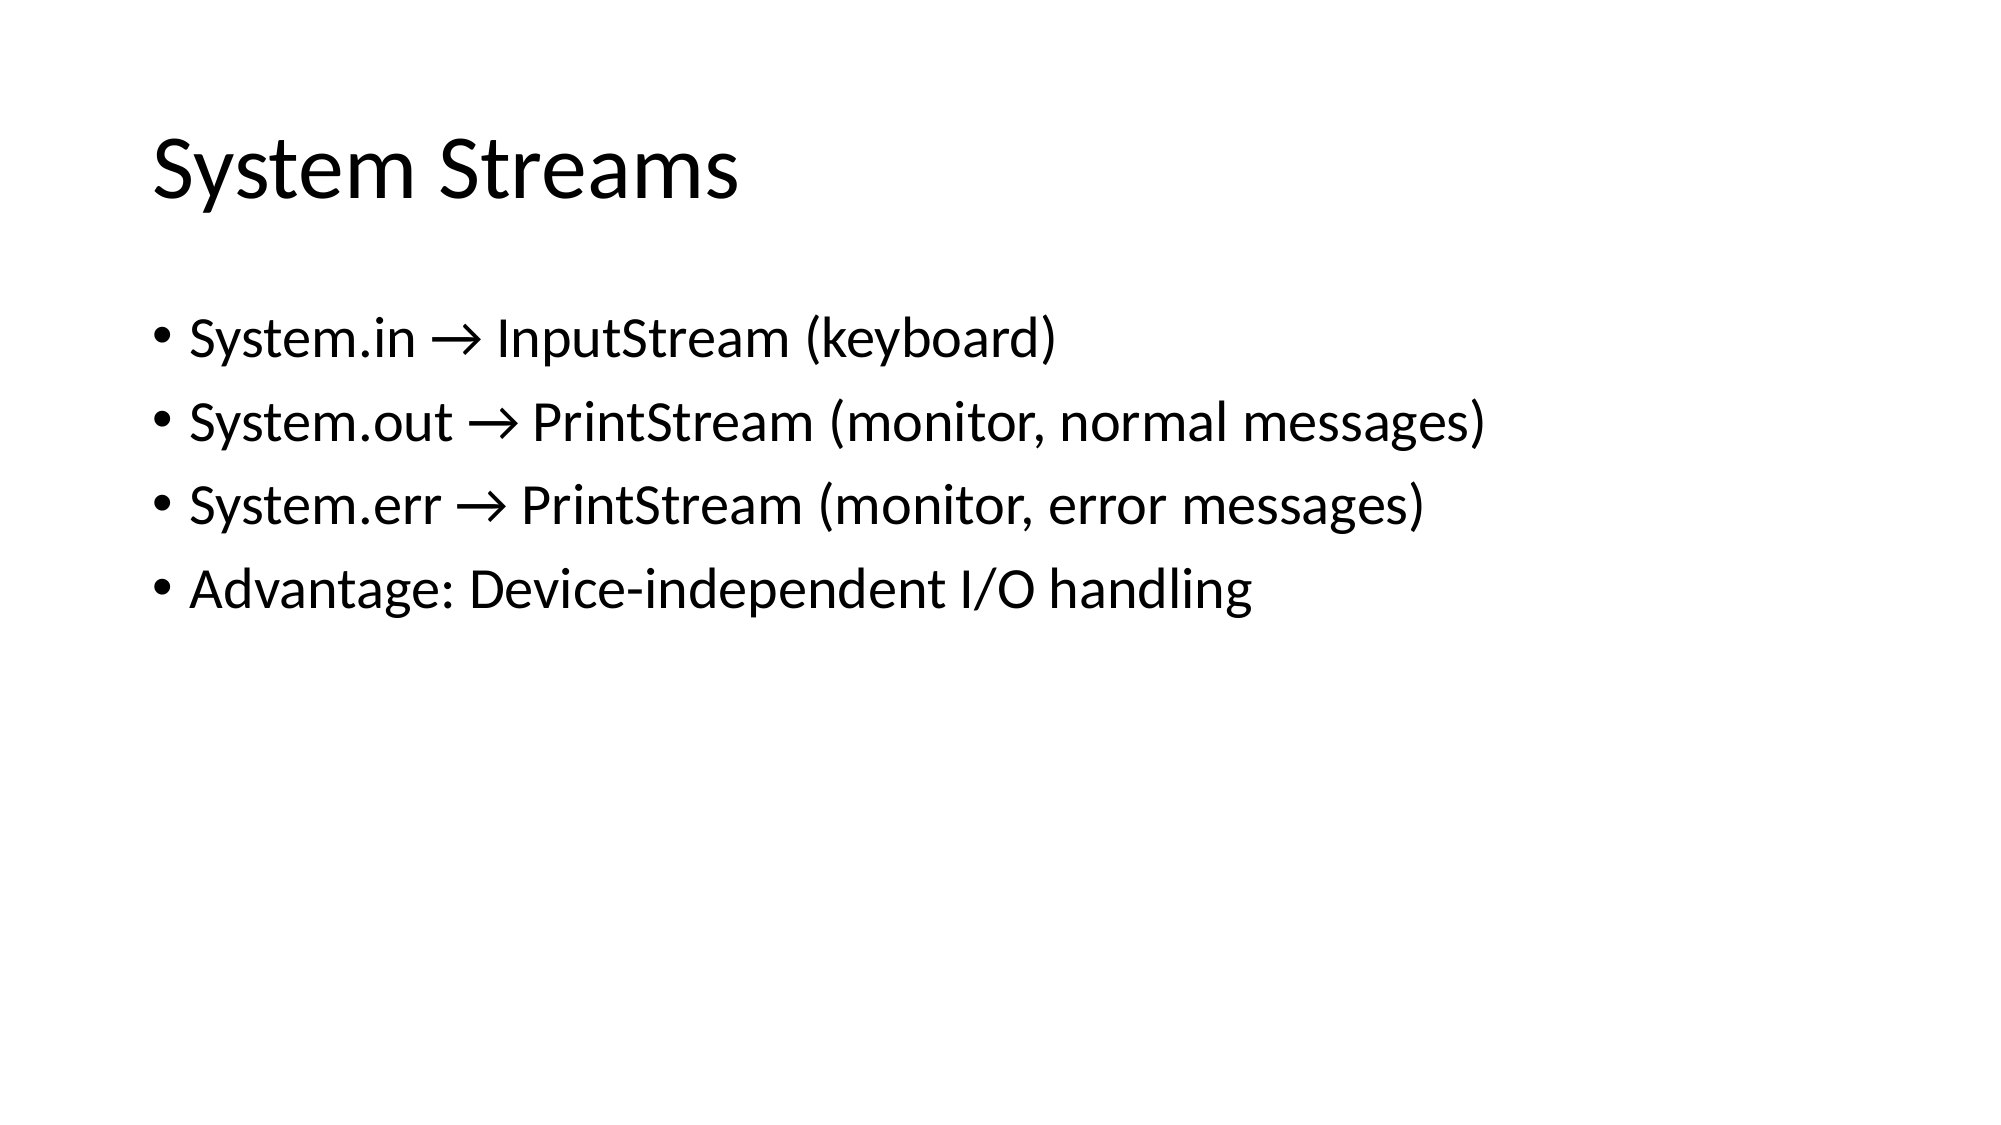

# System Streams
System.in → InputStream (keyboard)
System.out → PrintStream (monitor, normal messages)
System.err → PrintStream (monitor, error messages)
Advantage: Device-independent I/O handling